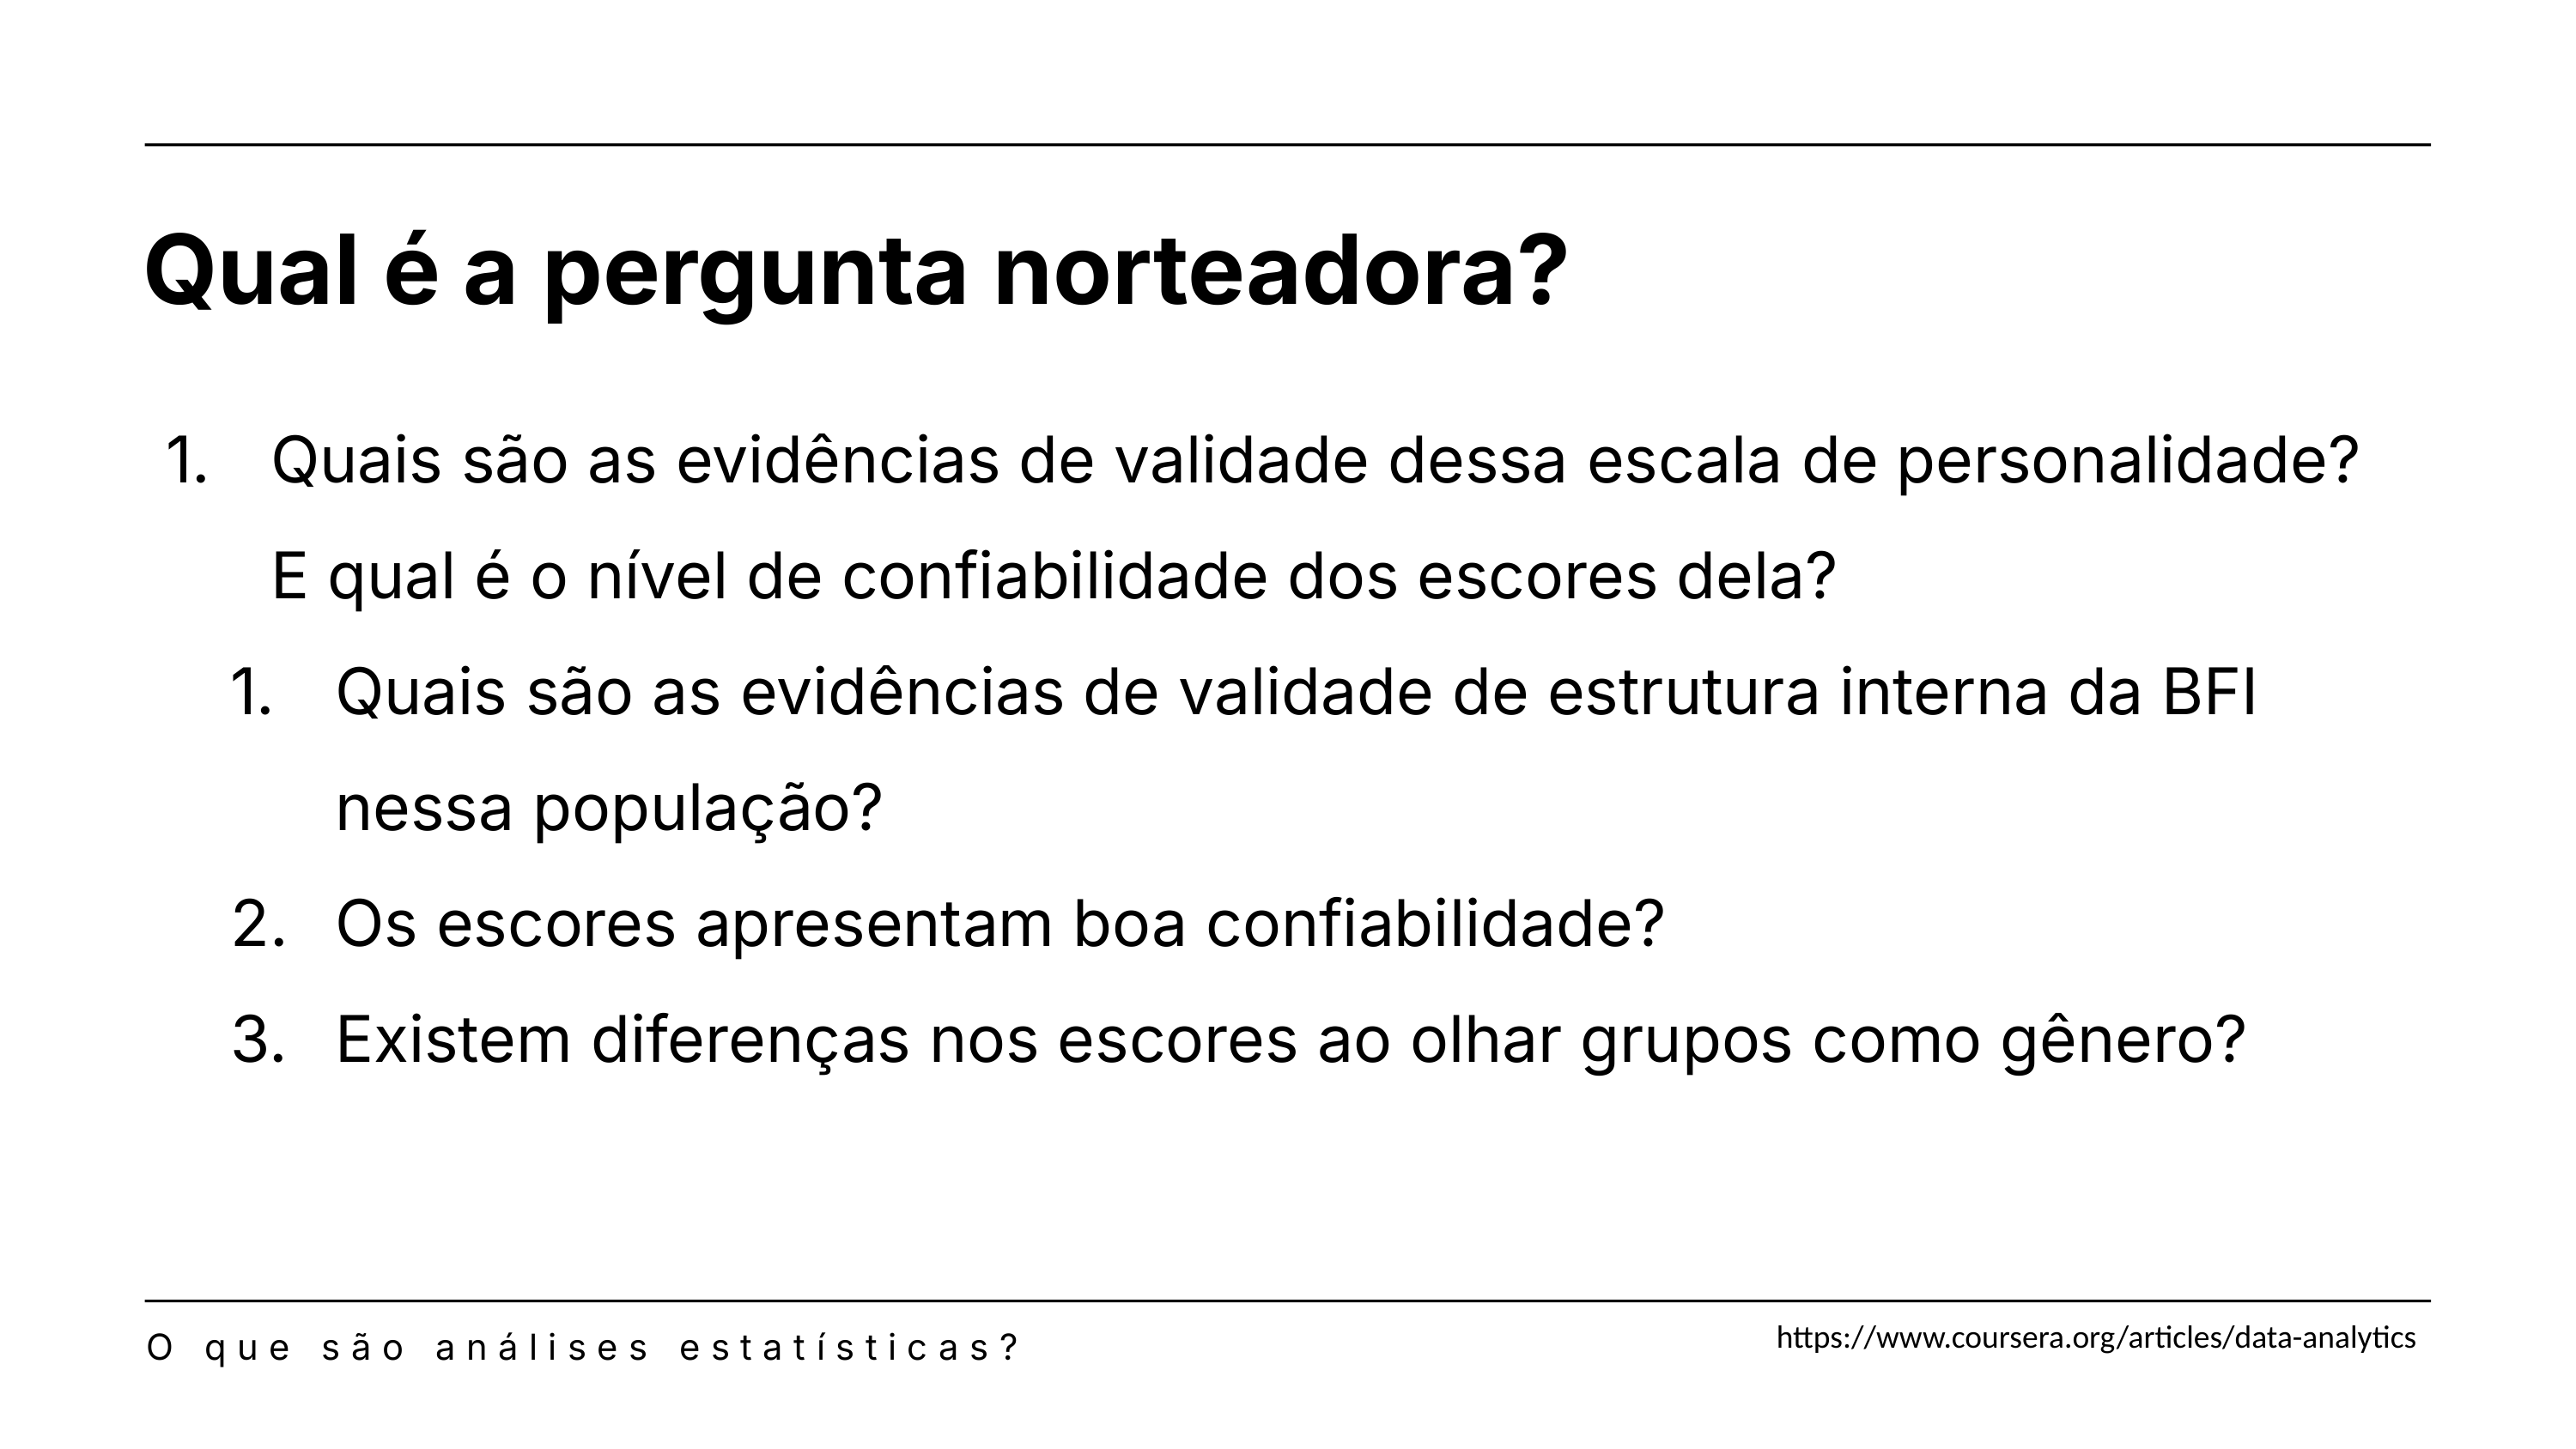

Qual é a pergunta norteadora?
Quais são as evidências de validade dessa escala de personalidade? E qual é o nível de confiabilidade dos escores dela?
Quais são as evidências de validade de estrutura interna da BFI nessa população?
Os escores apresentam boa confiabilidade?
Existem diferenças nos escores ao olhar grupos como gênero?

https://www.coursera.org/articles/data-analytics
O que são análises estatísticas?